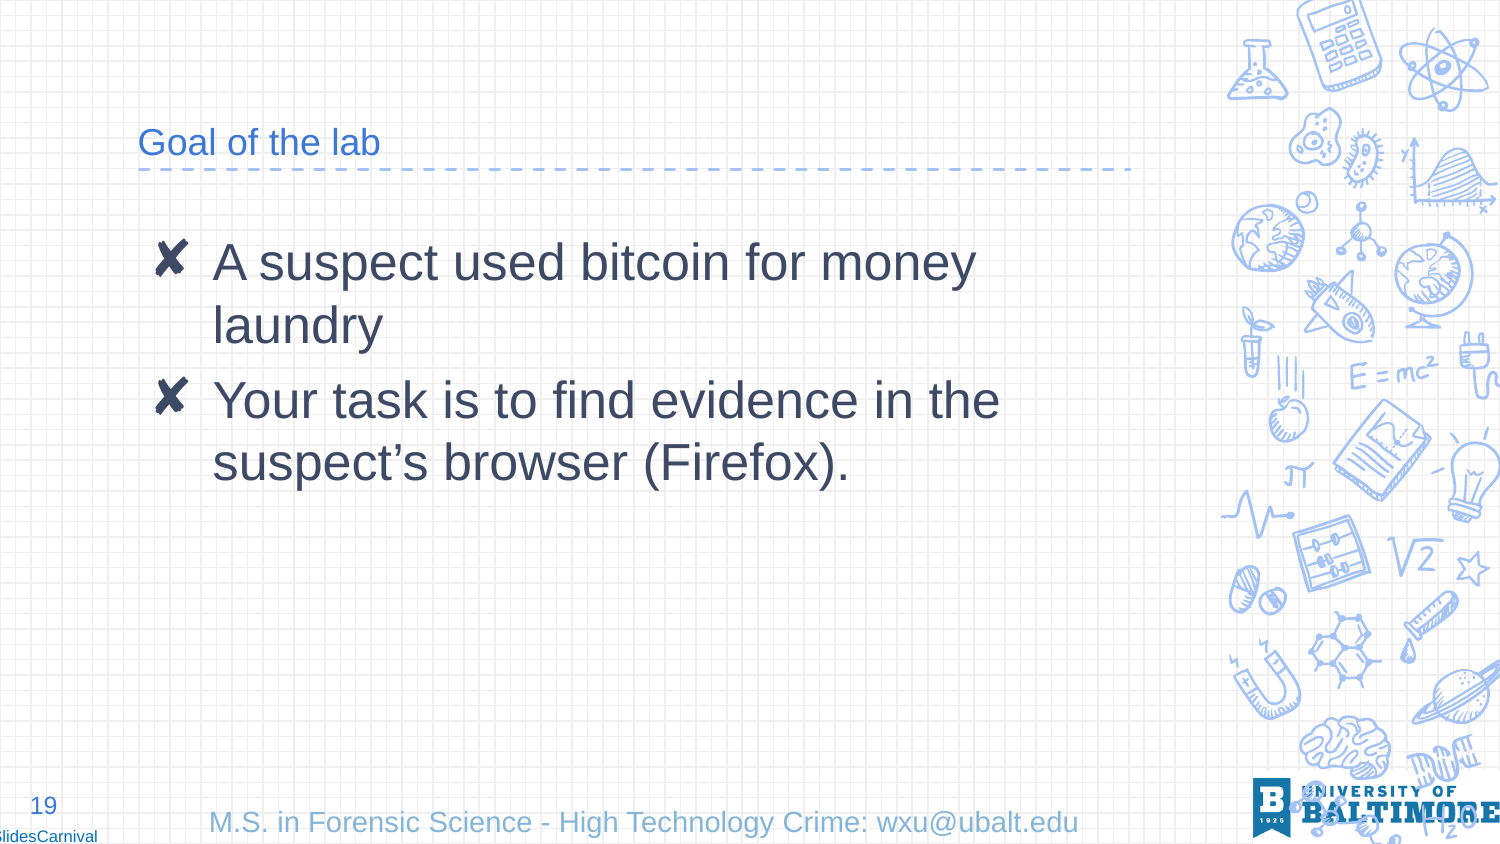

# Goal of the lab
A suspect used bitcoin for money laundry
Your task is to find evidence in the suspect’s browser (Firefox).
19